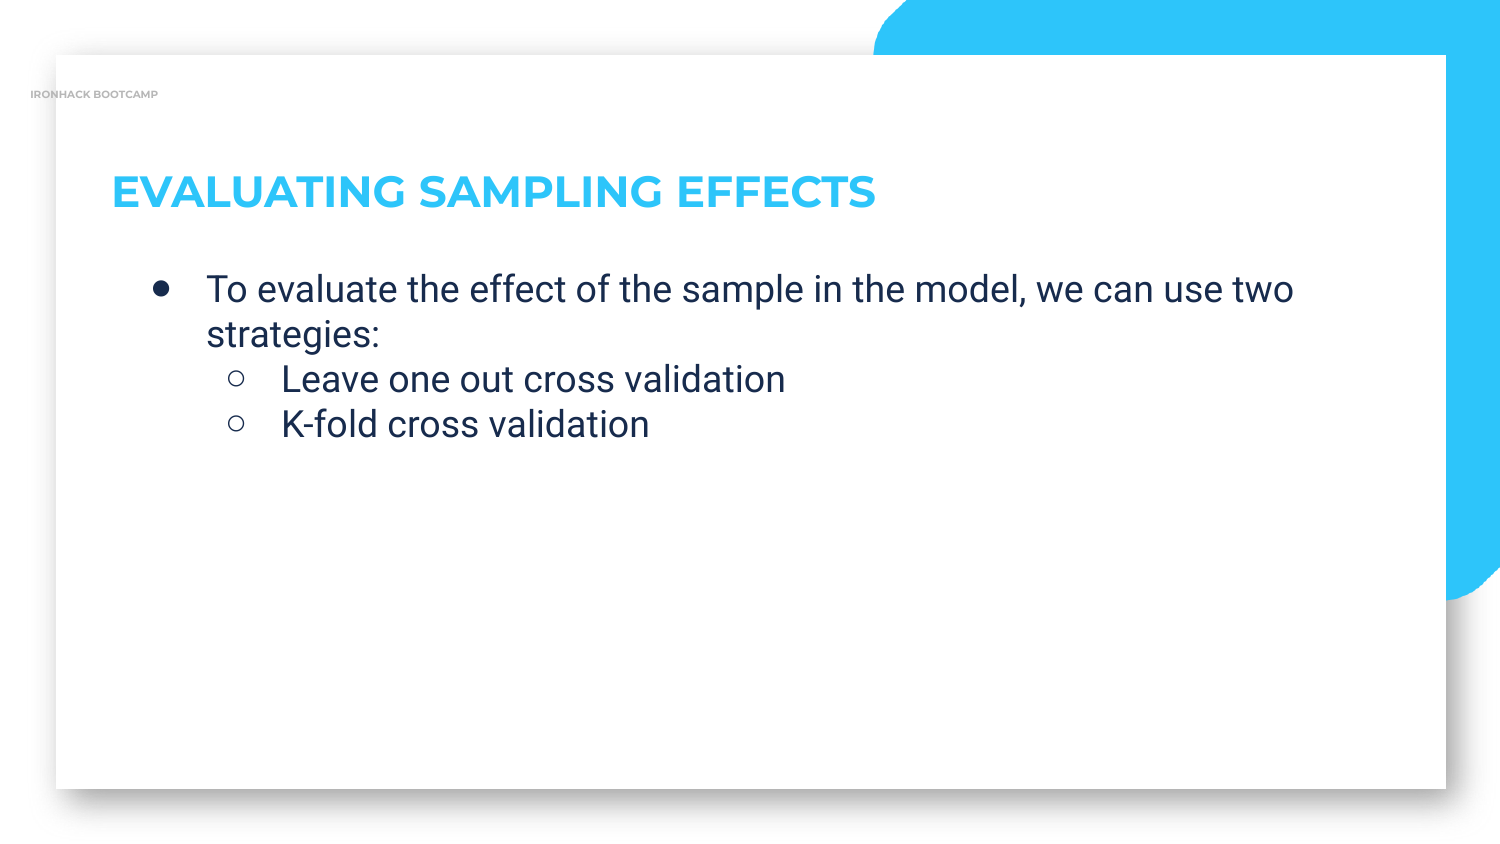

IRONHACK BOOTCAMP
EVALUATING SAMPLING EFFECTS
To evaluate the effect of the sample in the model, we can use two strategies:
Leave one out cross validation
K-fold cross validation